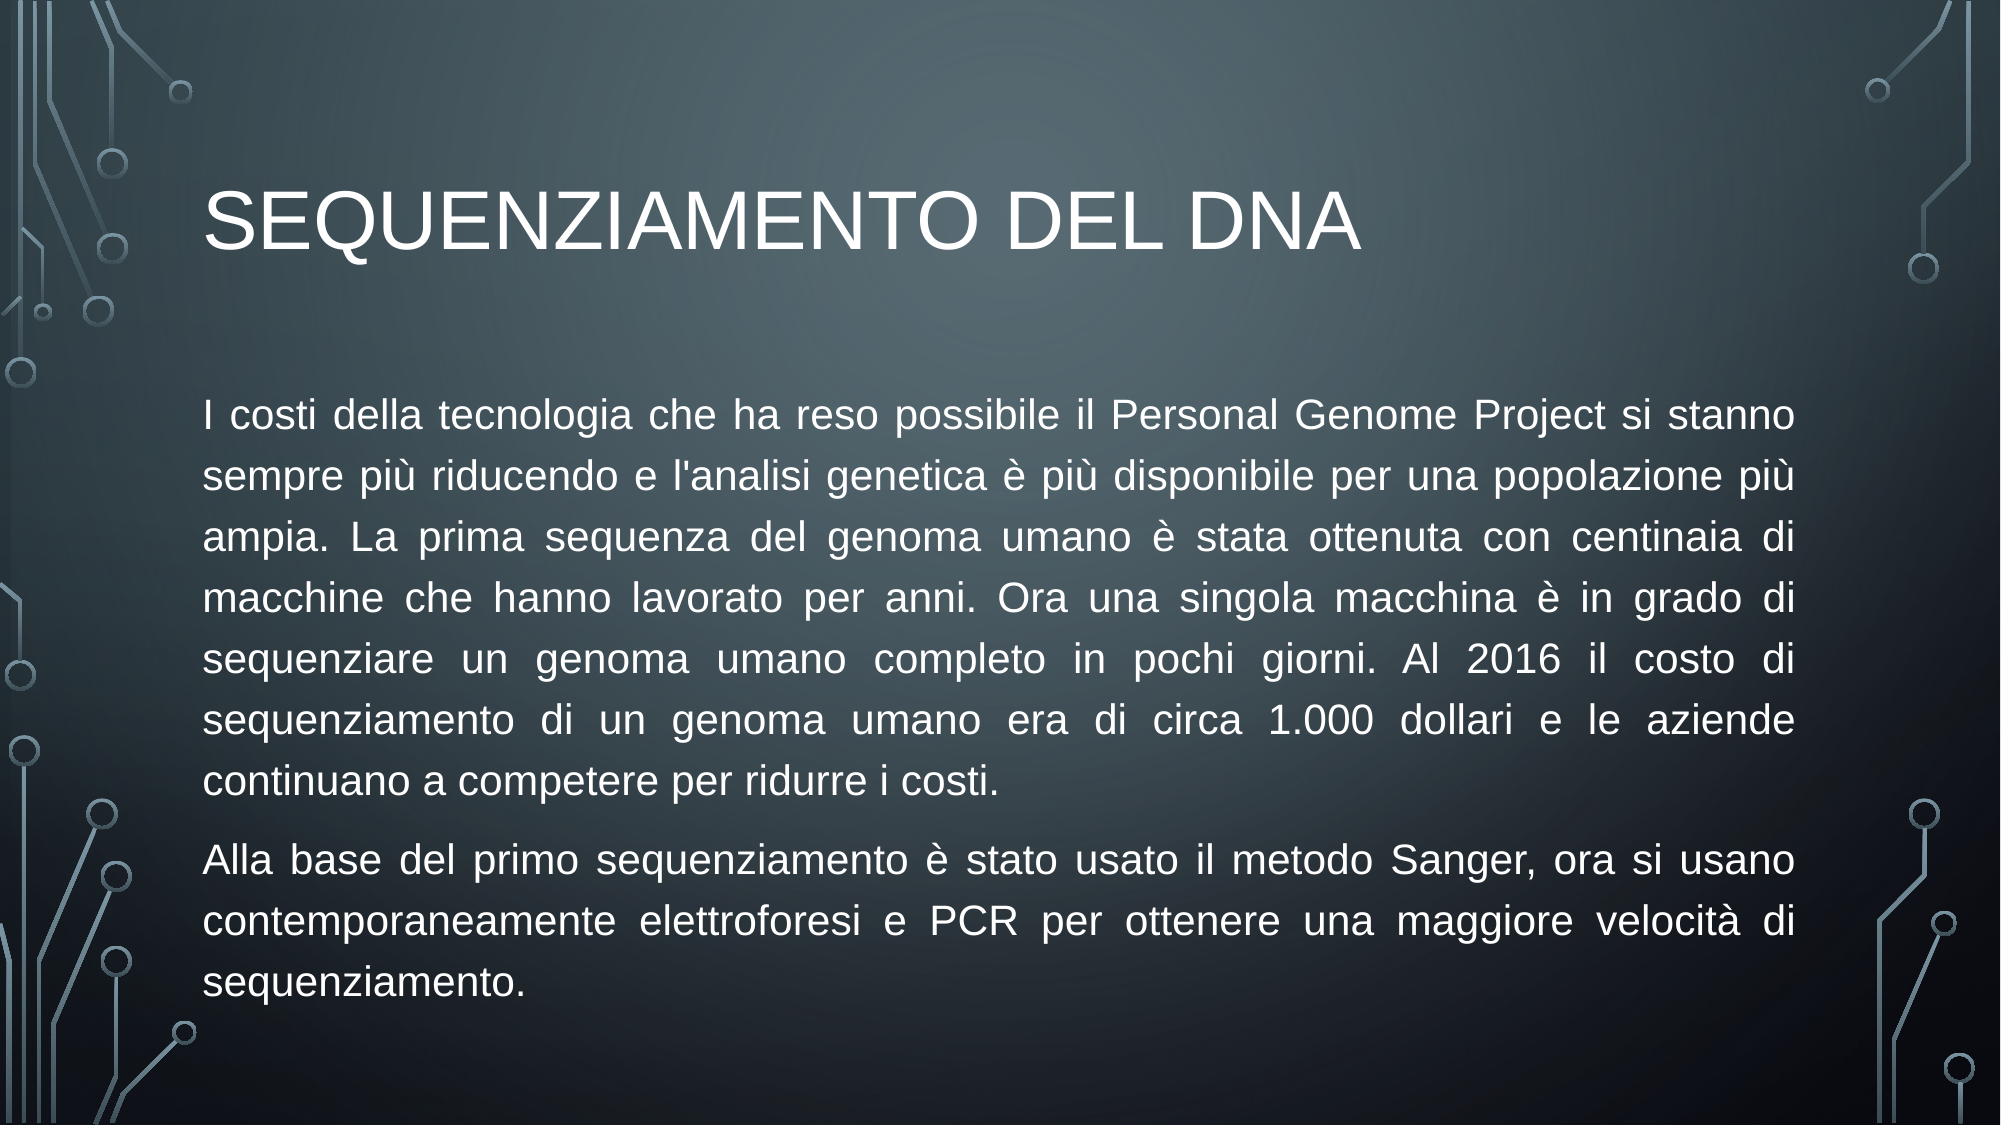

# Sequenziamento del DNA
I costi della tecnologia che ha reso possibile il Personal Genome Project si stanno sempre più riducendo e l'analisi genetica è più disponibile per una popolazione più ampia. La prima sequenza del genoma umano è stata ottenuta con centinaia di macchine che hanno lavorato per anni. Ora una singola macchina è in grado di sequenziare un genoma umano completo in pochi giorni. Al 2016 il costo di sequenziamento di un genoma umano era di circa 1.000 dollari e le aziende continuano a competere per ridurre i costi.
Alla base del primo sequenziamento è stato usato il metodo Sanger, ora si usano contemporaneamente elettroforesi e PCR per ottenere una maggiore velocità di sequenziamento.